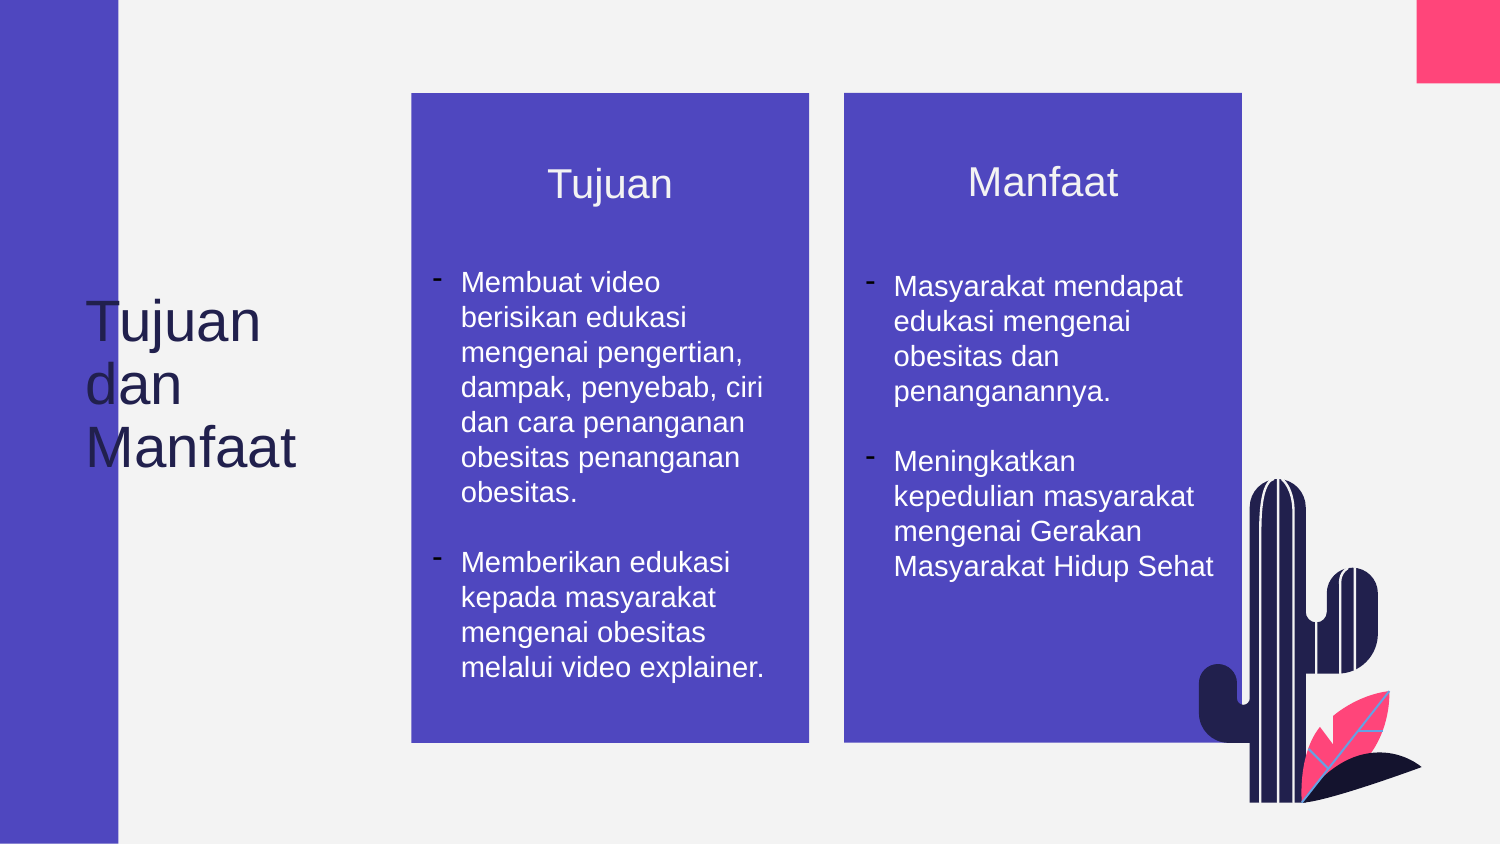

Manfaat
Tujuan
Membuat video berisikan edukasi mengenai pengertian, dampak, penyebab, ciri dan cara penanganan obesitas penanganan obesitas.

Memberikan edukasi kepada masyarakat mengenai obesitas melalui video explainer.
Masyarakat mendapat edukasi mengenai obesitas dan penanganannya.

Meningkatkan kepedulian masyarakat mengenai Gerakan Masyarakat Hidup Sehat
Tujuan dan Manfaat